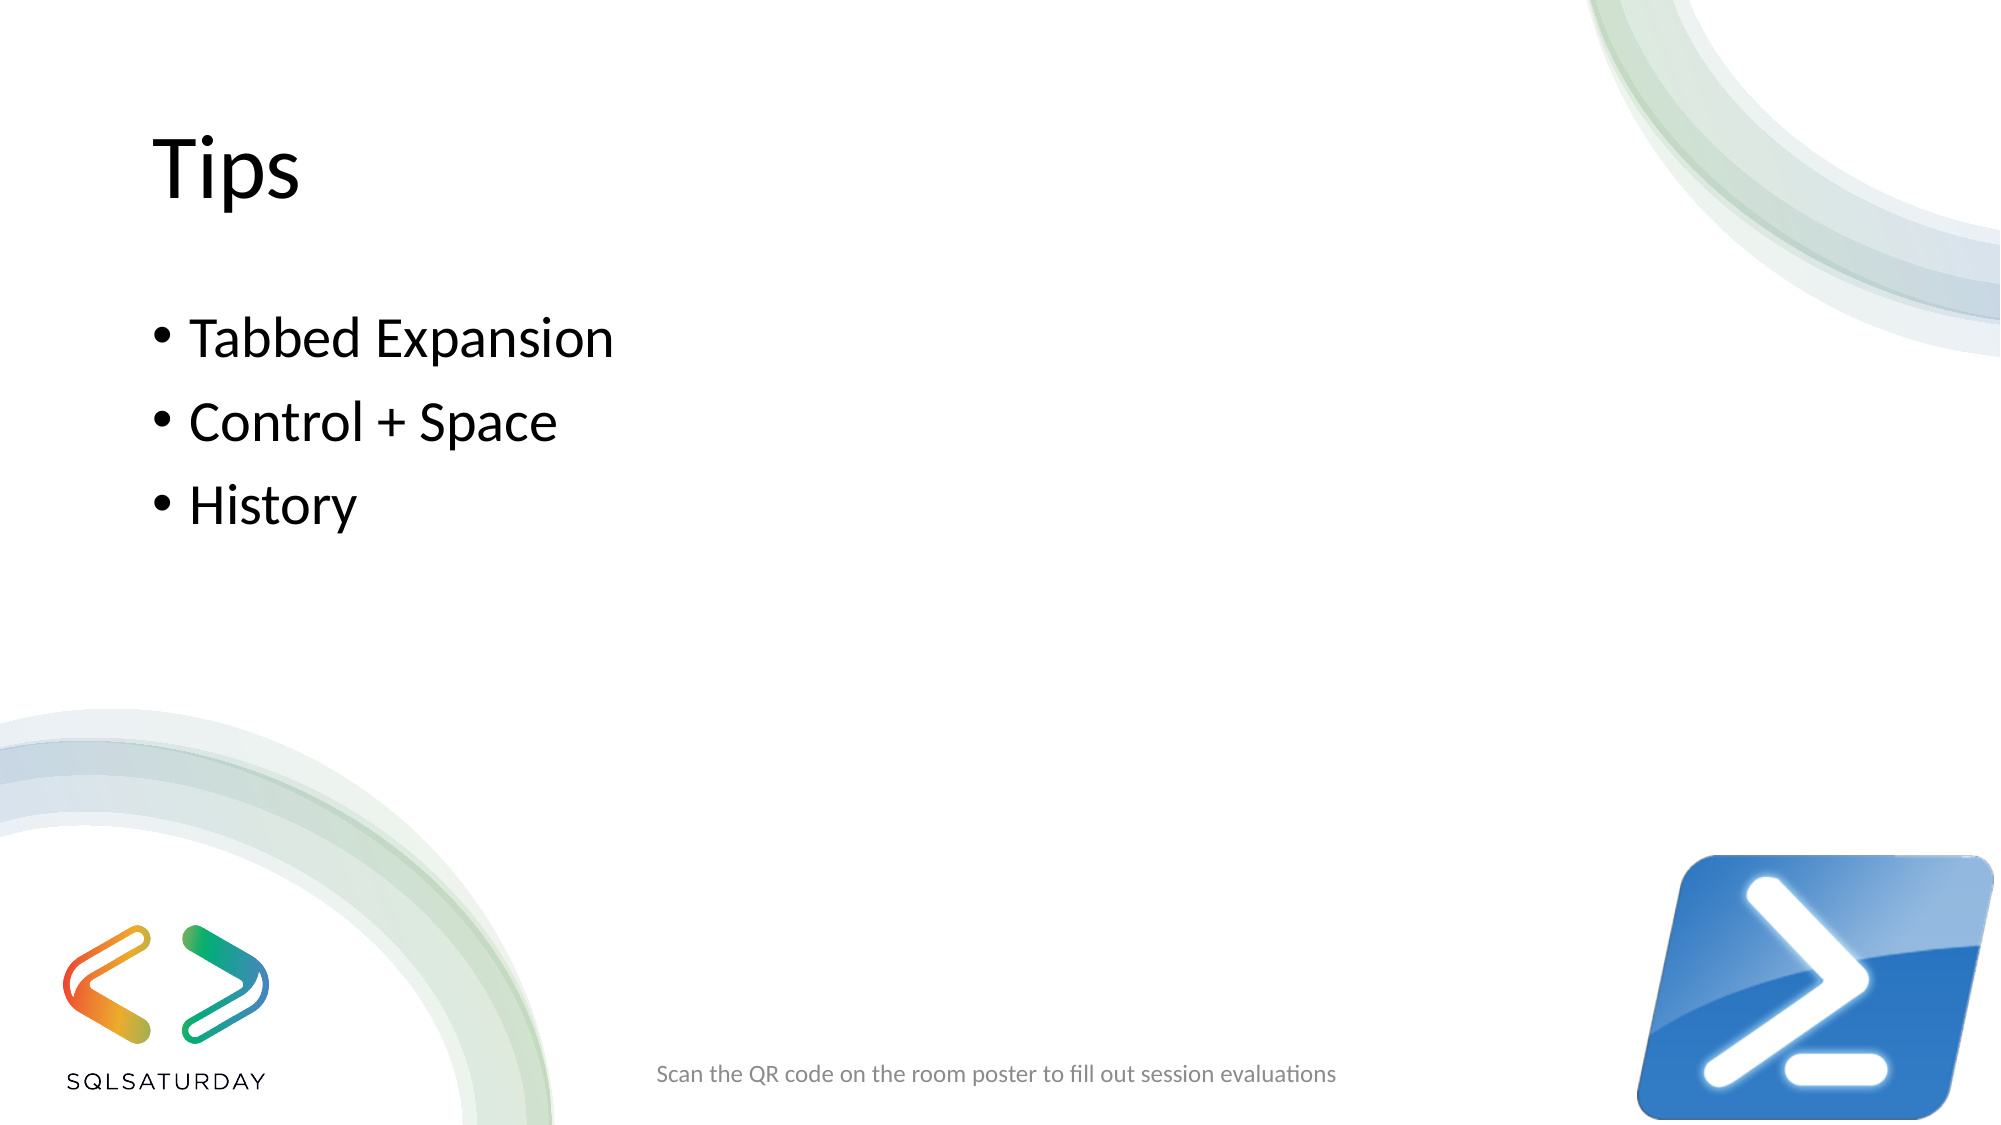

# Tips
Tabbed Expansion
Control + Space
History

Scan the QR code on the room poster to fill out session evaluations